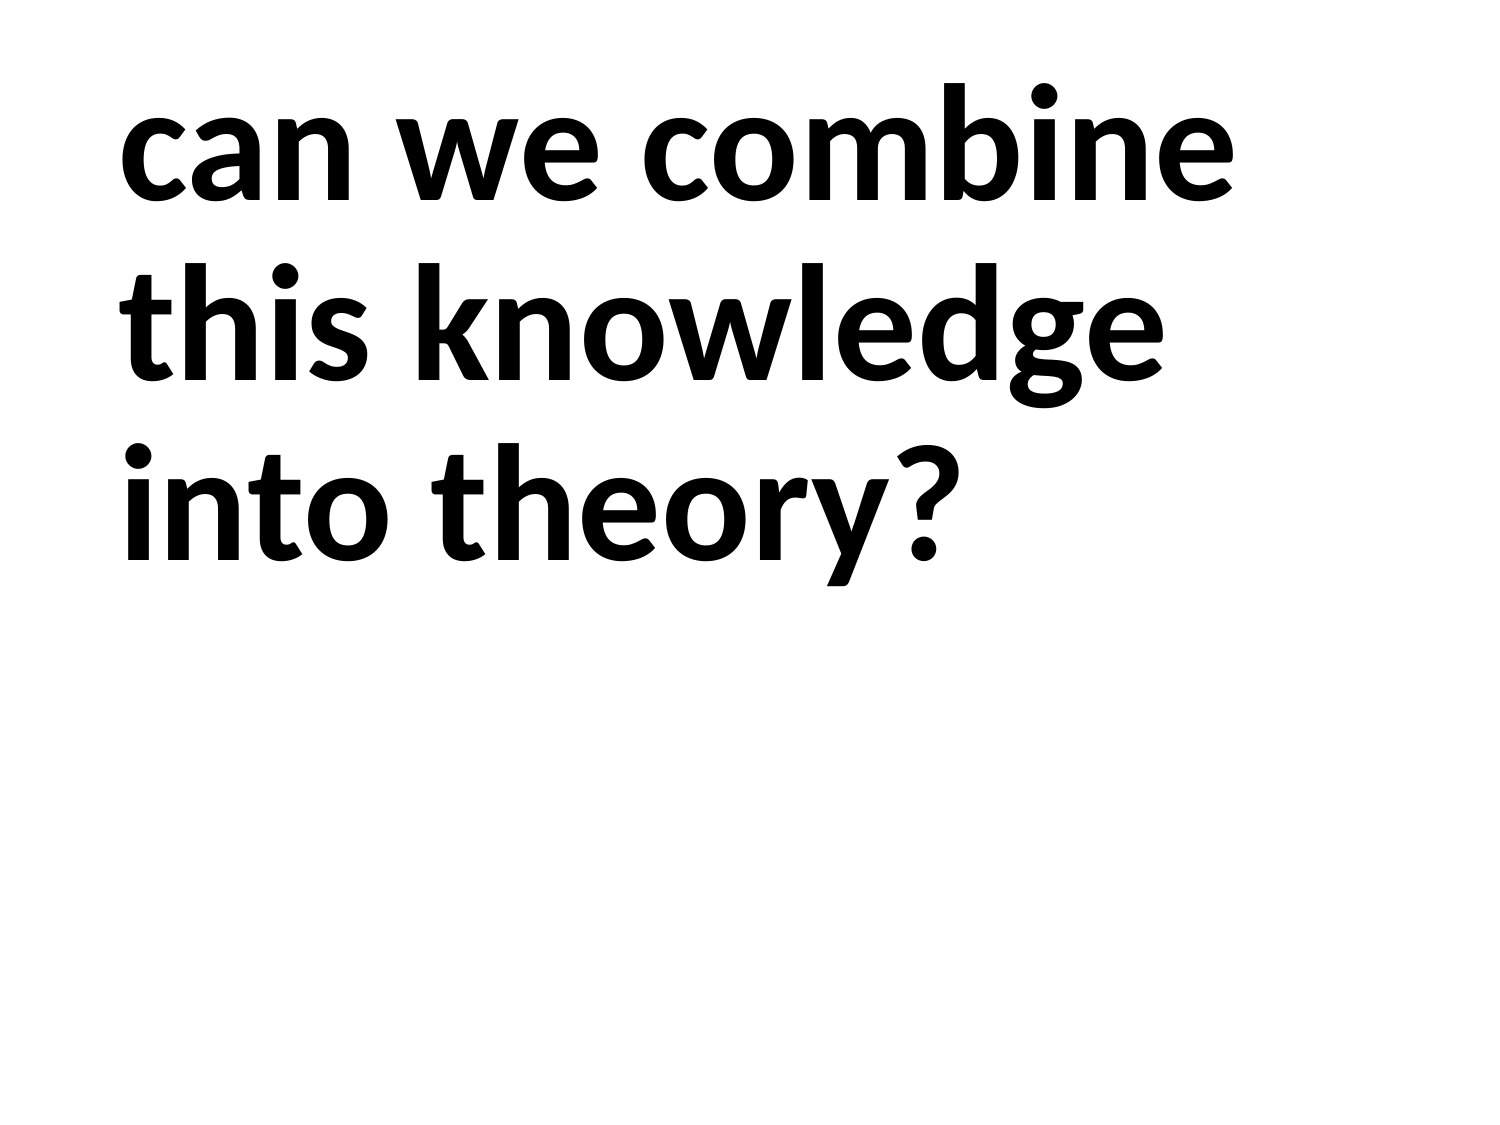

can we combine this knowledge into theory?